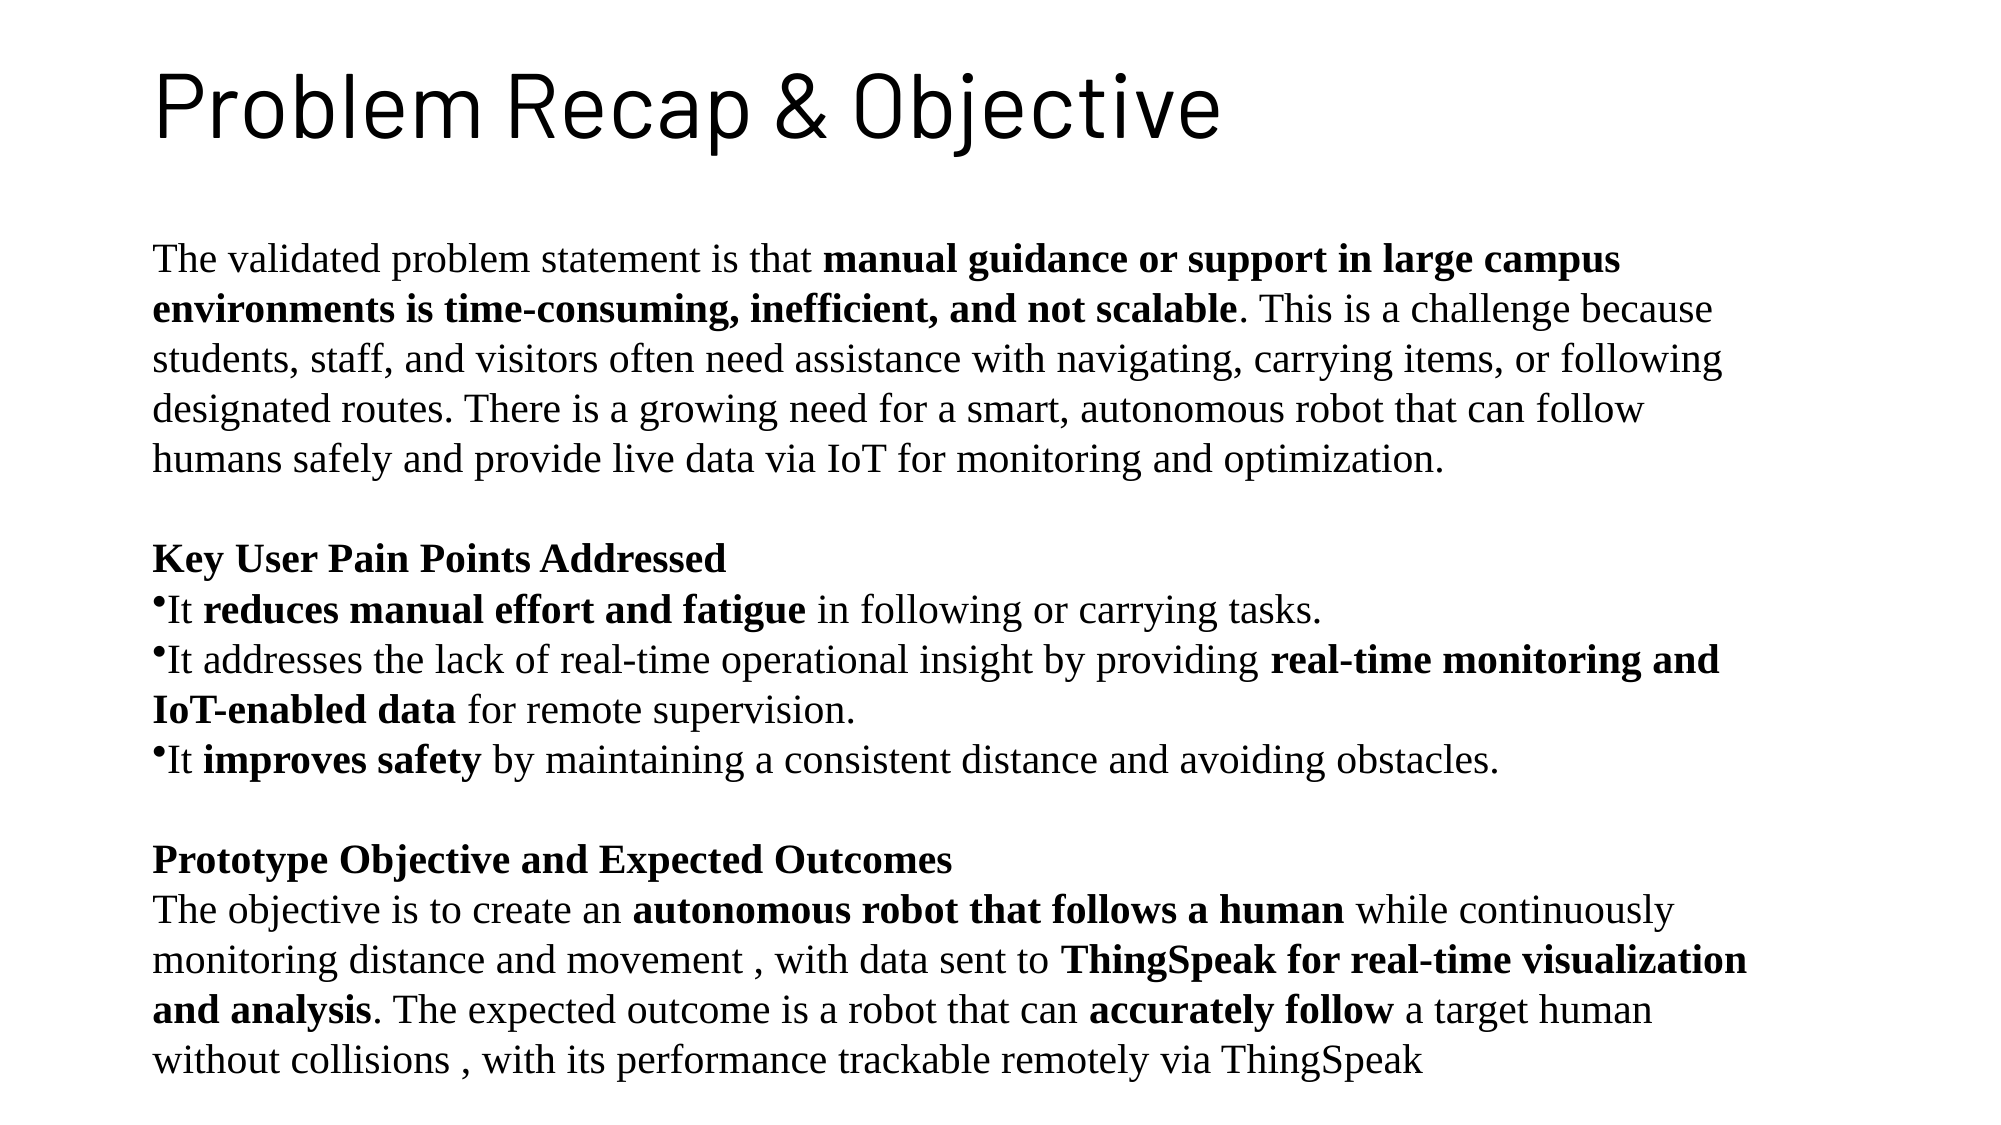

# Problem Recap & Objective
The validated problem statement is that manual guidance or support in large campus environments is time-consuming, inefficient, and not scalable. This is a challenge because students, staff, and visitors often need assistance with navigating, carrying items, or following designated routes. There is a growing need for a smart, autonomous robot that can follow humans safely and provide live data via IoT for monitoring and optimization.

Key User Pain Points Addressed
It reduces manual effort and fatigue in following or carrying tasks.
It addresses the lack of real-time operational insight by providing real-time monitoring and IoT-enabled data for remote supervision.
It improves safety by maintaining a consistent distance and avoiding obstacles.

Prototype Objective and Expected Outcomes
The objective is to create an autonomous robot that follows a human while continuously monitoring distance and movement , with data sent to ThingSpeak for real-time visualization and analysis. The expected outcome is a robot that can accurately follow a target human without collisions , with its performance trackable remotely via ThingSpeak